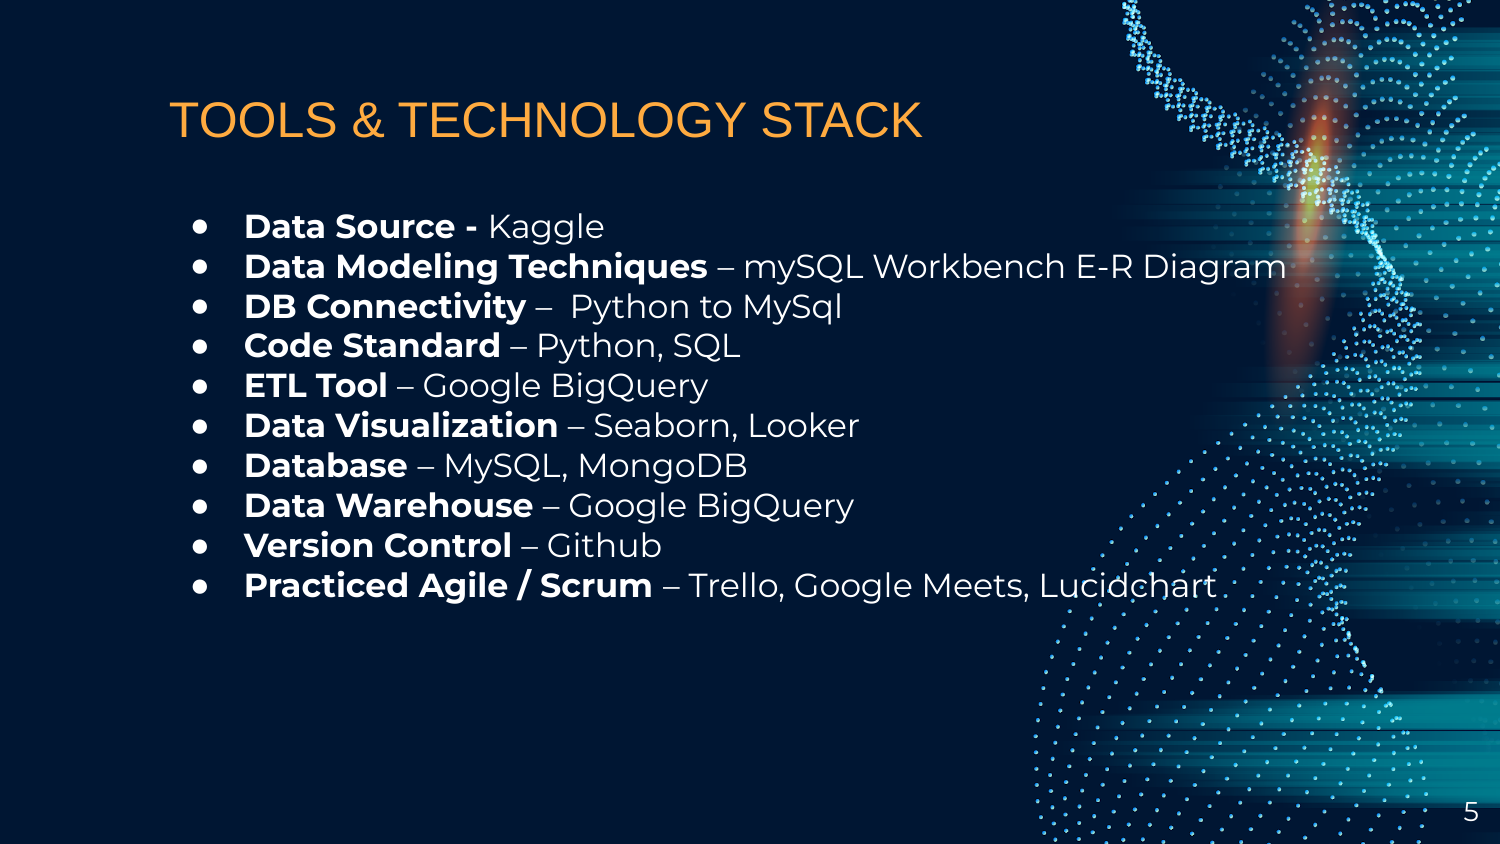

# TOOLS & TECHNOLOGY STACK
Data Source - Kaggle
Data Modeling Techniques – mySQL Workbench E-R Diagram
DB Connectivity –  Python to MySql
Code Standard – Python, SQL
ETL Tool – Google BigQuery
Data Visualization – Seaborn, Looker
Database – MySQL, MongoDB
Data Warehouse – Google BigQuery
Version Control – Github
Practiced Agile / Scrum – Trello, Google Meets, Lucidchart
5